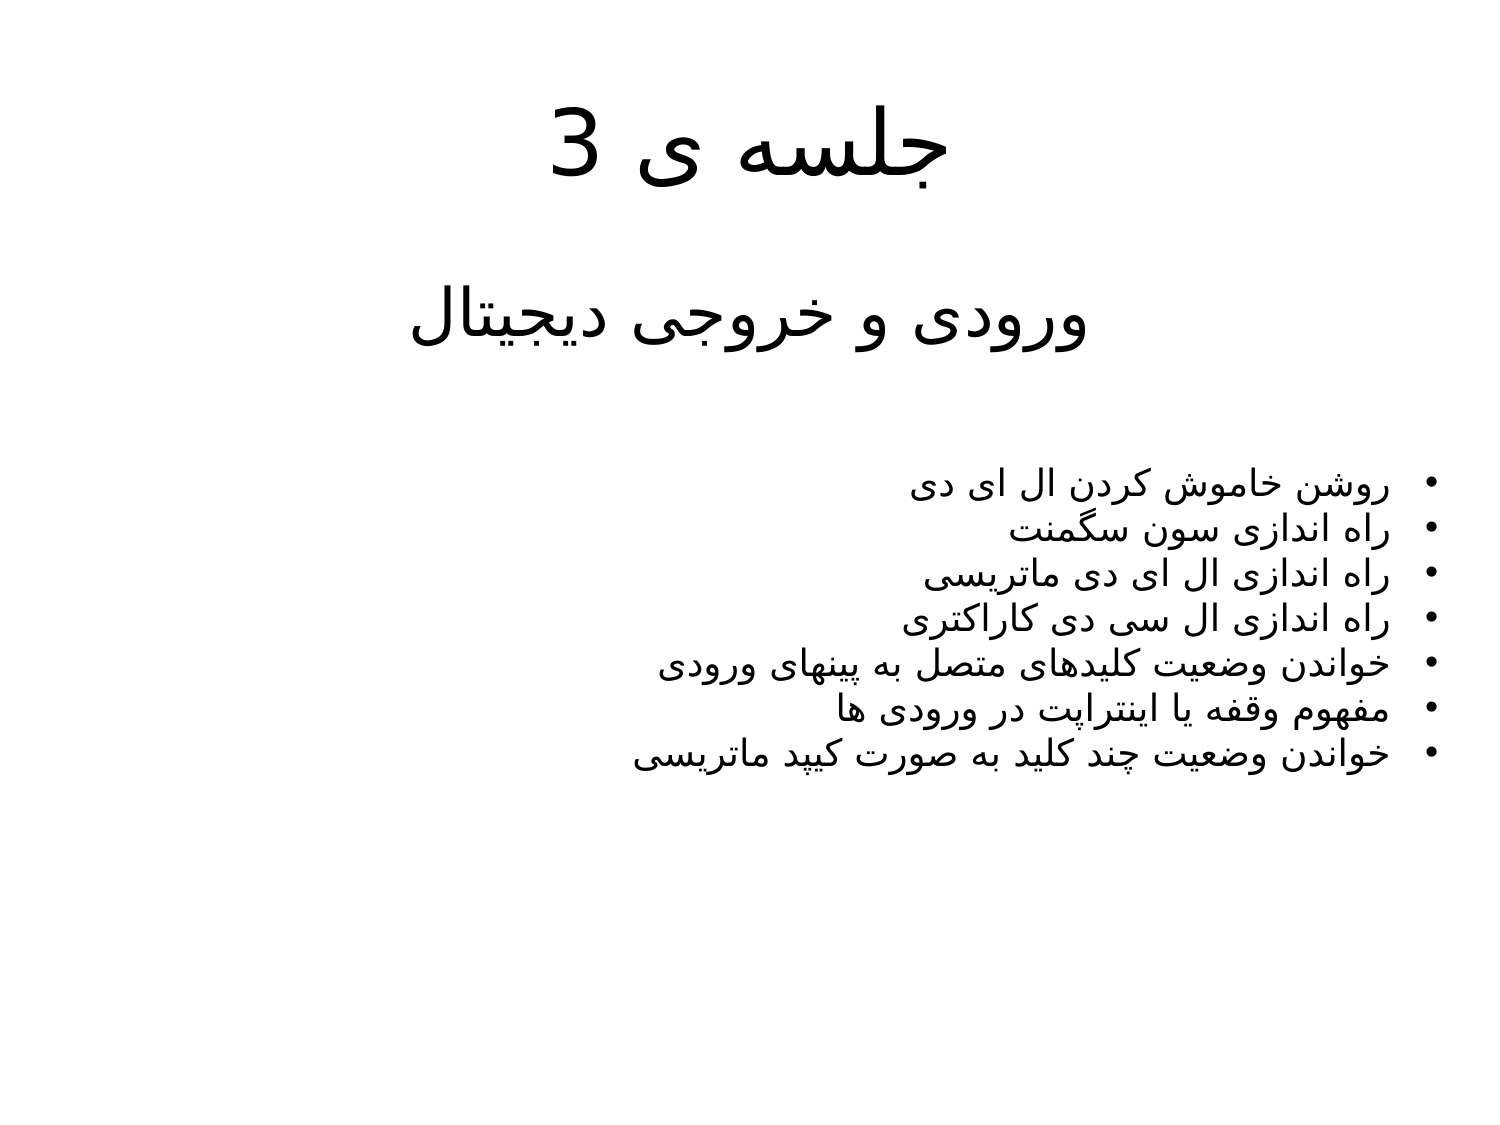

# جلسه ی 3
ورودی و خروجی دیجیتال
روشن خاموش کردن ال ای دی
راه اندازی سون سگمنت
راه اندازی ال ای دی ماتریسی
راه اندازی ال سی دی کاراکتری
خواندن وضعیت کلیدهای متصل به پینهای ورودی
مفهوم وقفه یا اینتراپت در ورودی ها
خواندن وضعیت چند کلید به صورت کیپد ماتریسی